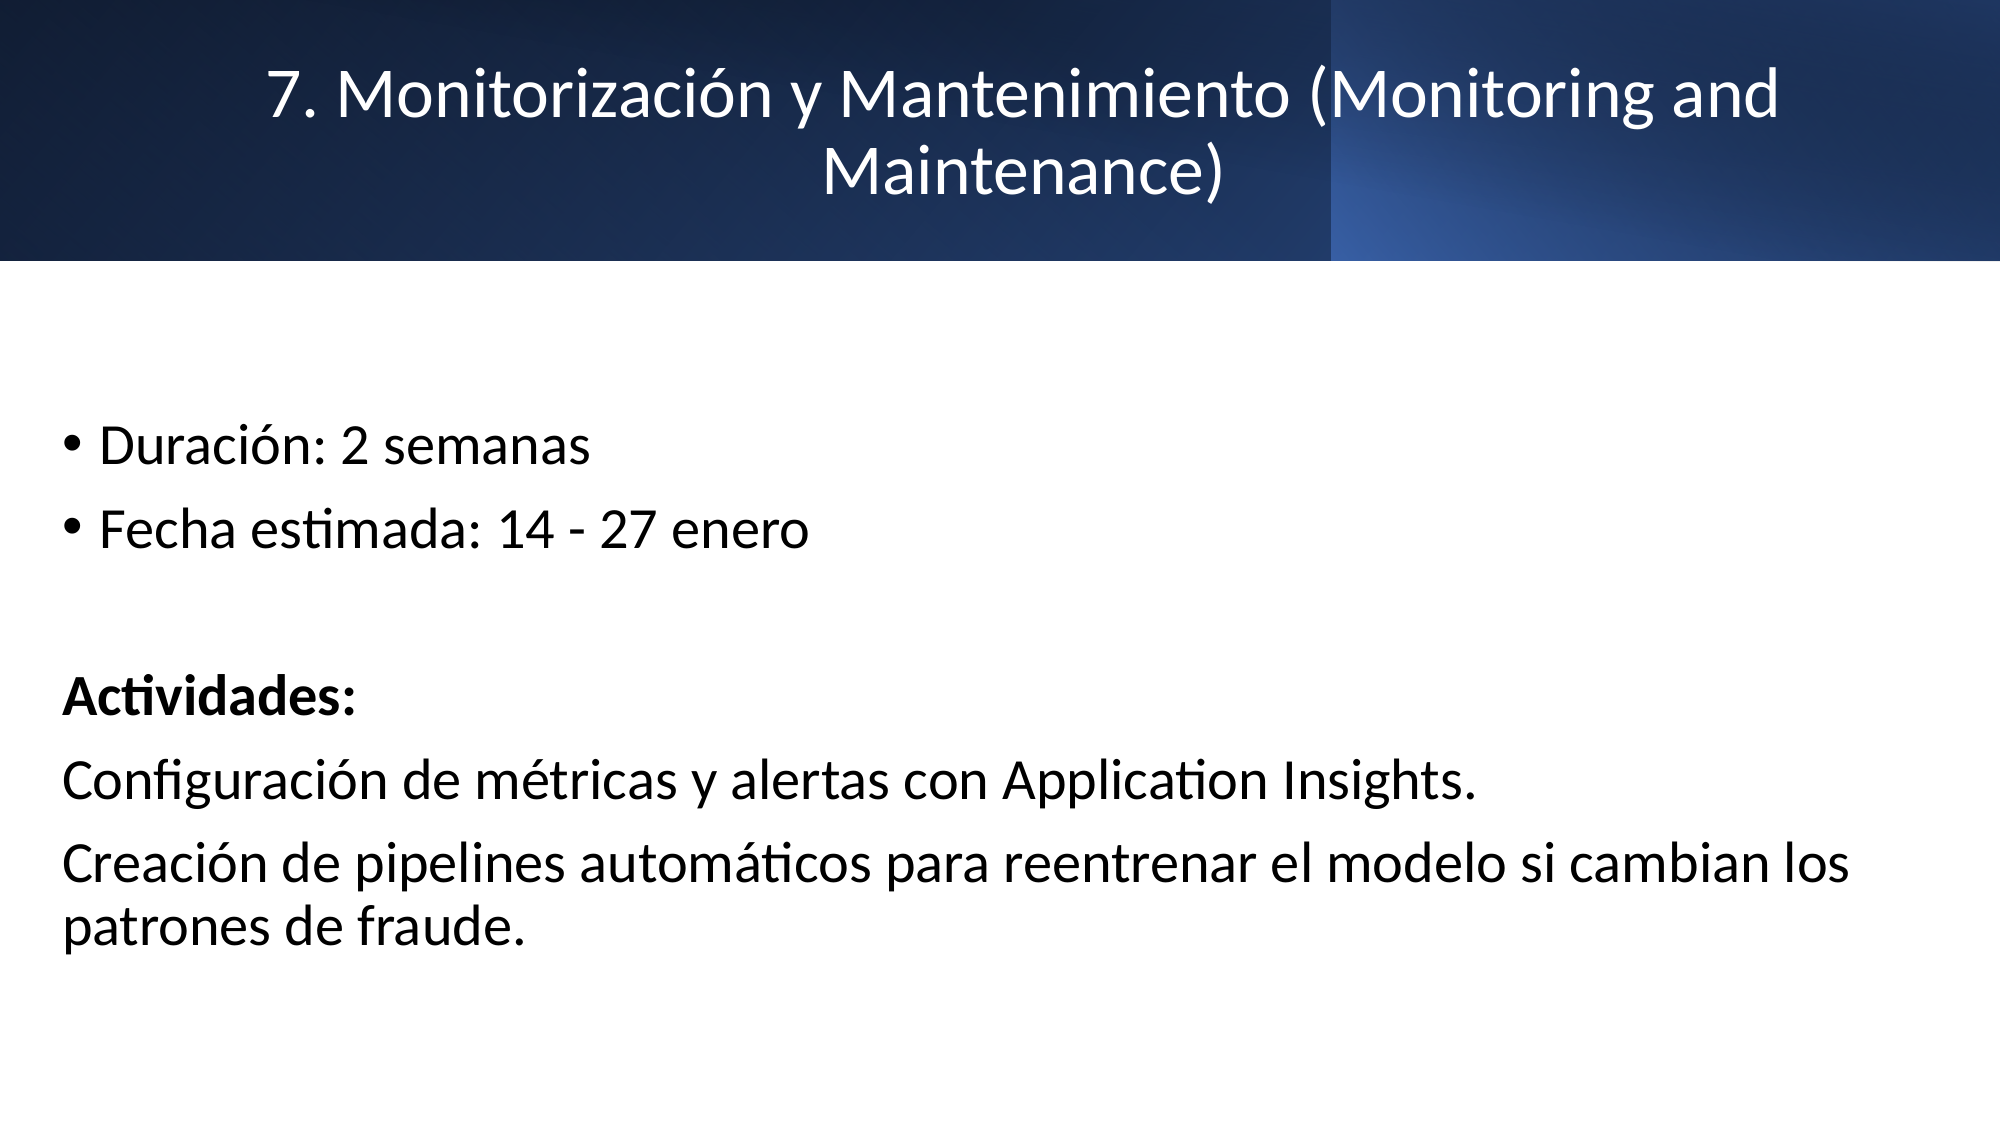

# 7. Monitorización y Mantenimiento (Monitoring and Maintenance)
Duración: 2 semanas
Fecha estimada: 14 - 27 enero

Actividades:
Configuración de métricas y alertas con Application Insights.
Creación de pipelines automáticos para reentrenar el modelo si cambian los patrones de fraude.